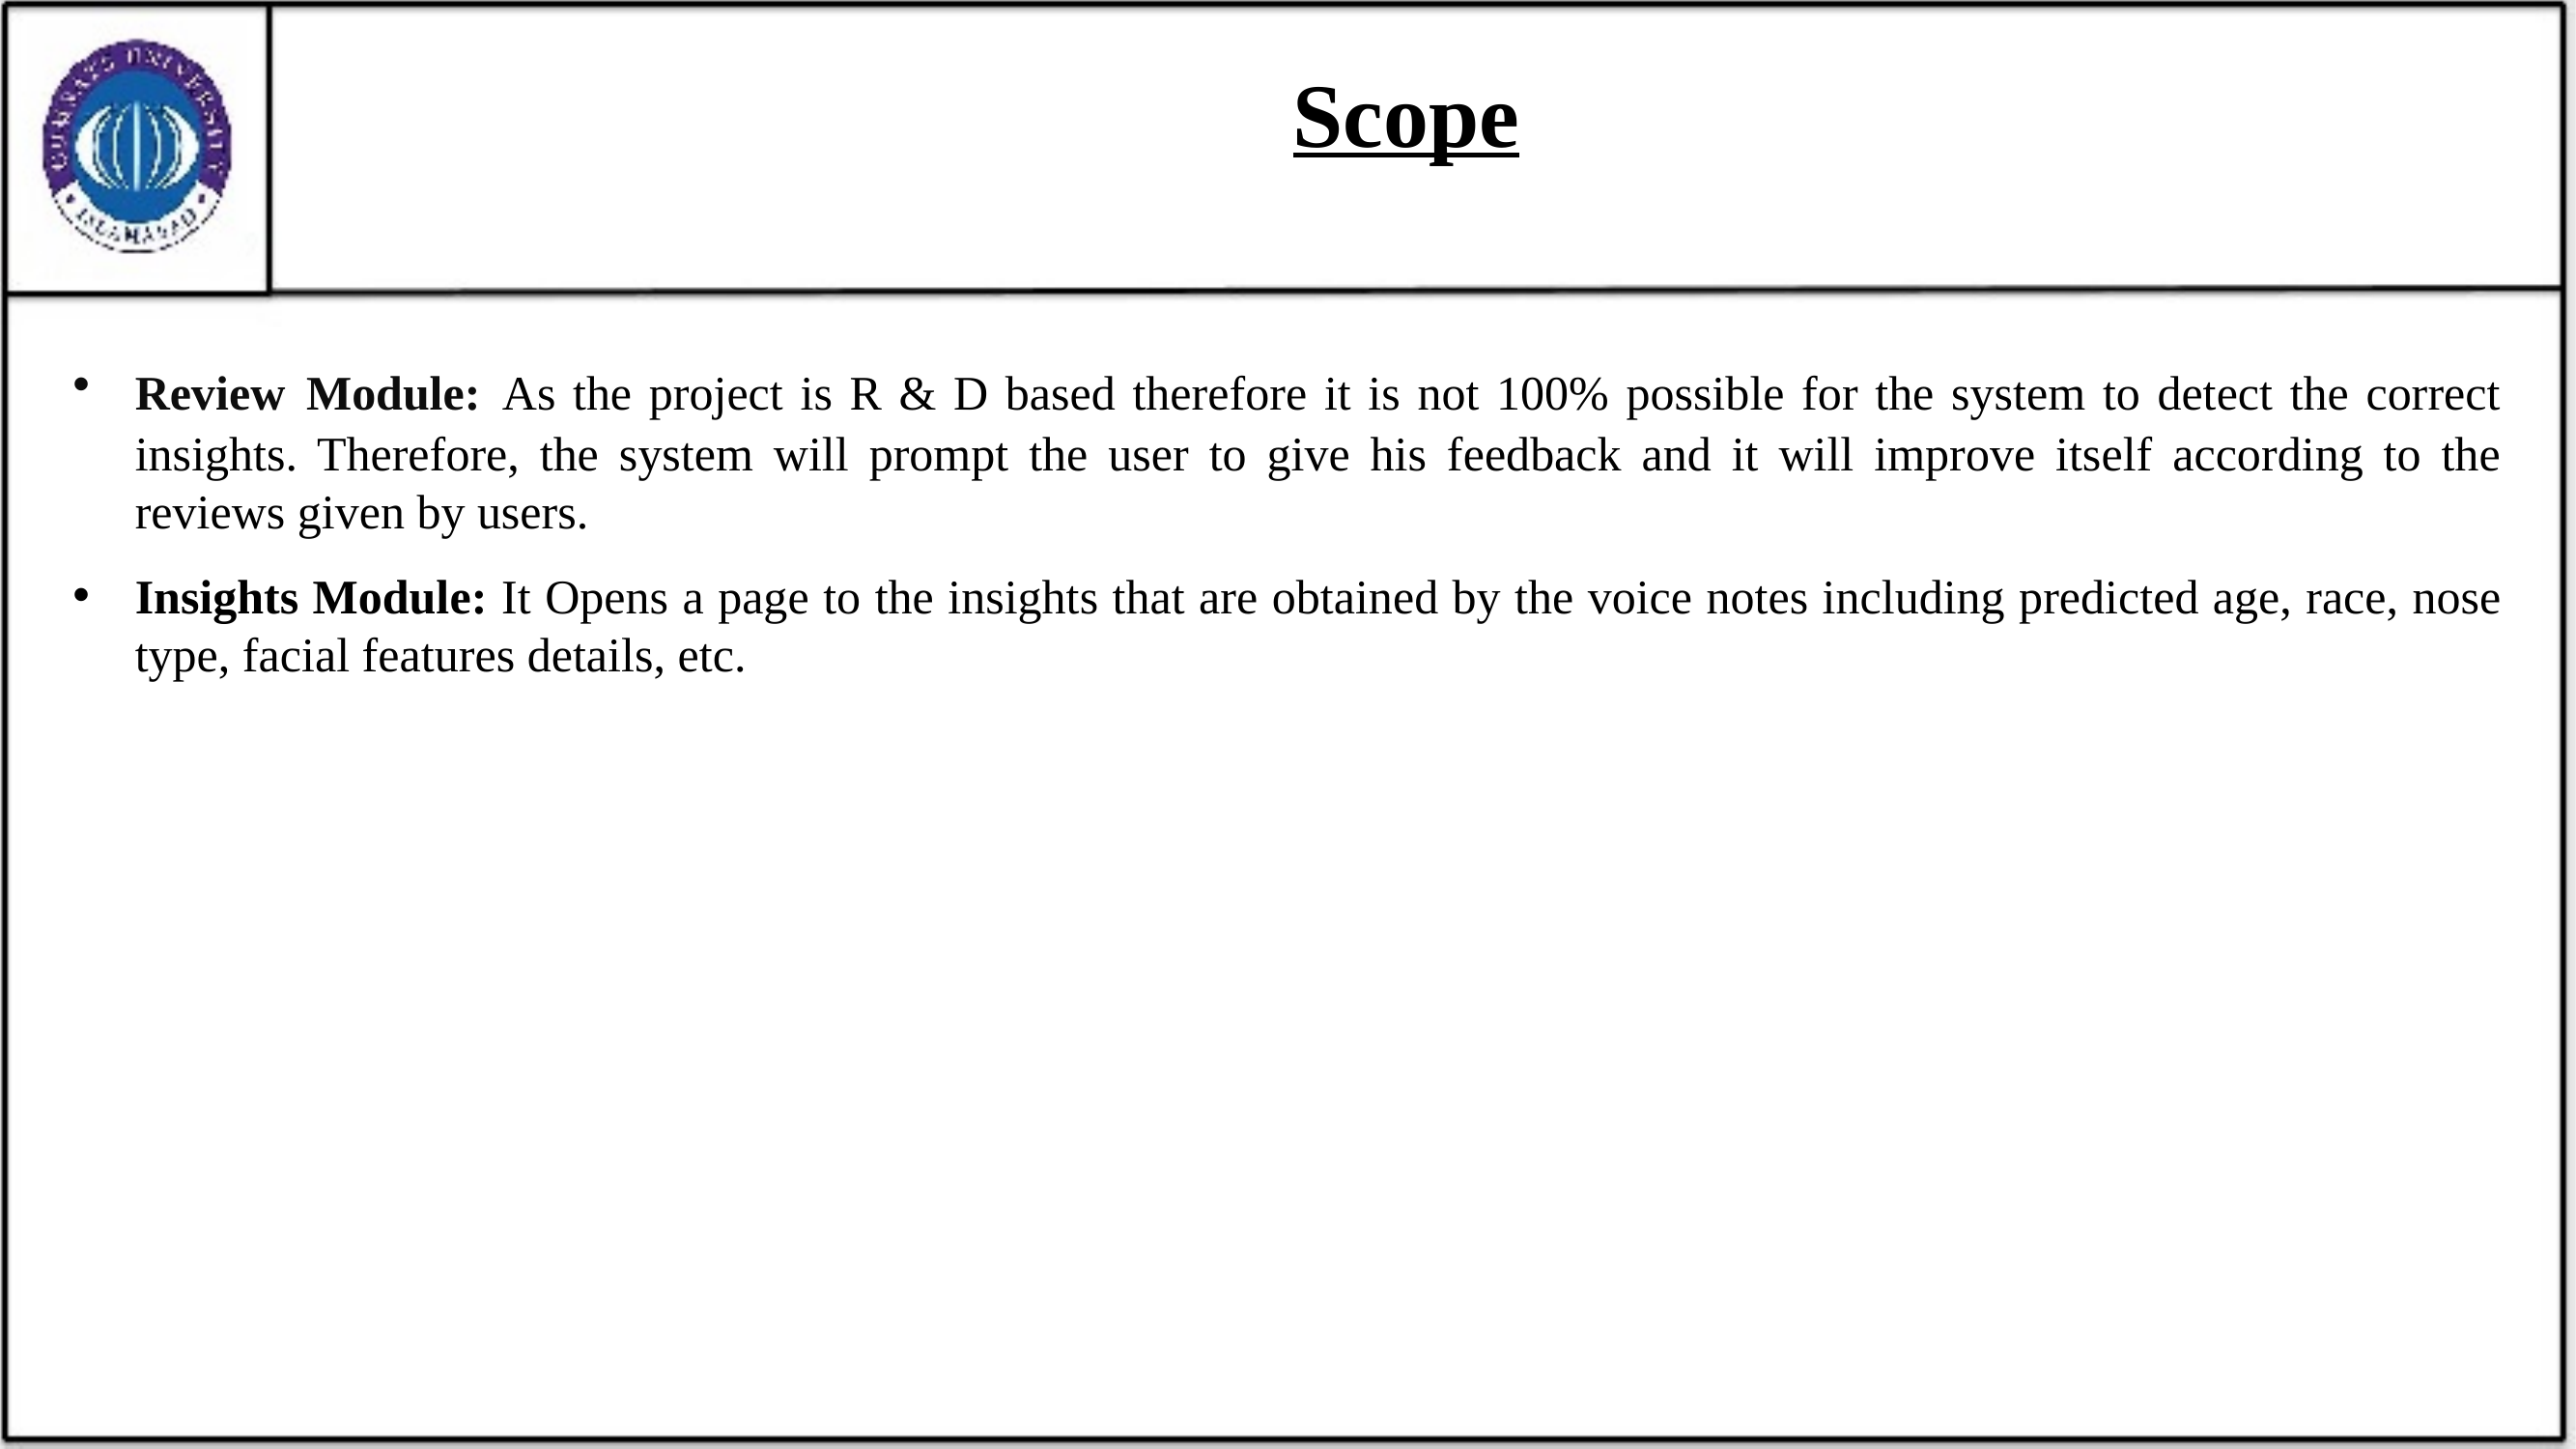

# Scope
Review Module: As the project is R & D based therefore it is not 100% possible for the system to detect the correct insights. Therefore, the system will prompt the user to give his feedback and it will improve itself according to the reviews given by users.

Insights Module: It Opens a page to the insights that are obtained by the voice notes including predicted age, race, nose type, facial features details, etc.